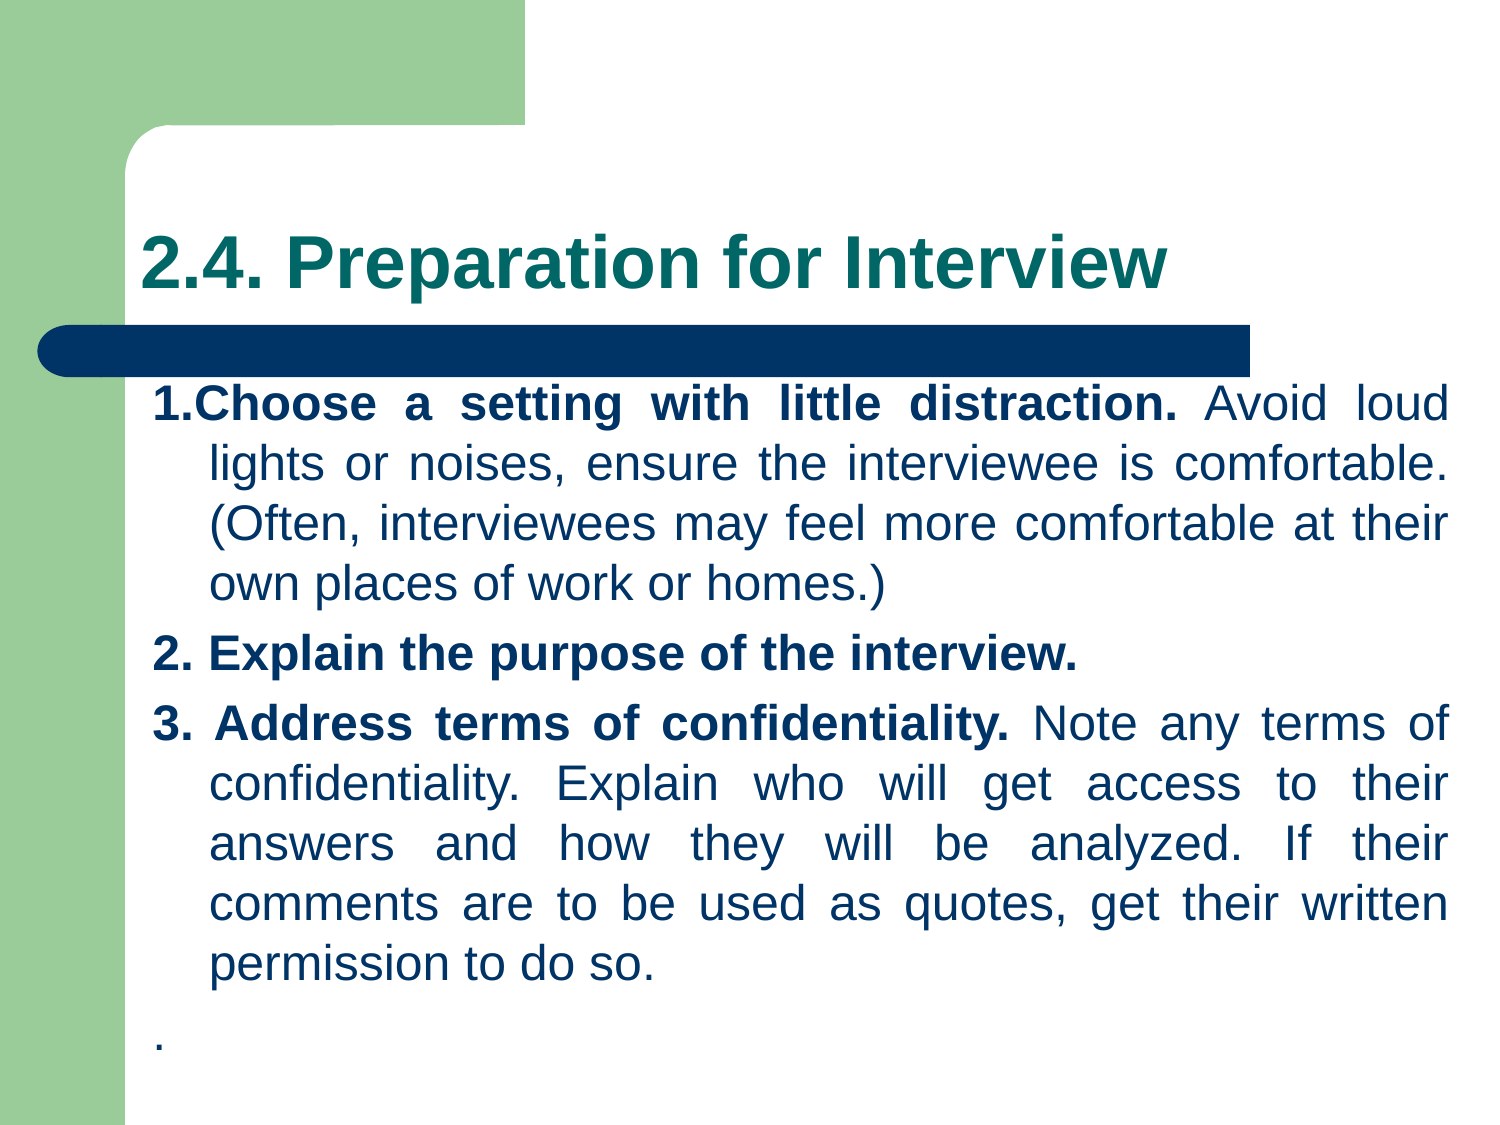

# 2.4. Preparation for Interview
1.Choose a setting with little distraction. Avoid loud lights or noises, ensure the interviewee is comfortable. (Often, interviewees may feel more comfortable at their own places of work or homes.)
2. Explain the purpose of the interview.
3. Address terms of confidentiality. Note any terms of confidentiality. Explain who will get access to their answers and how they will be analyzed. If their comments are to be used as quotes, get their written permission to do so.
.